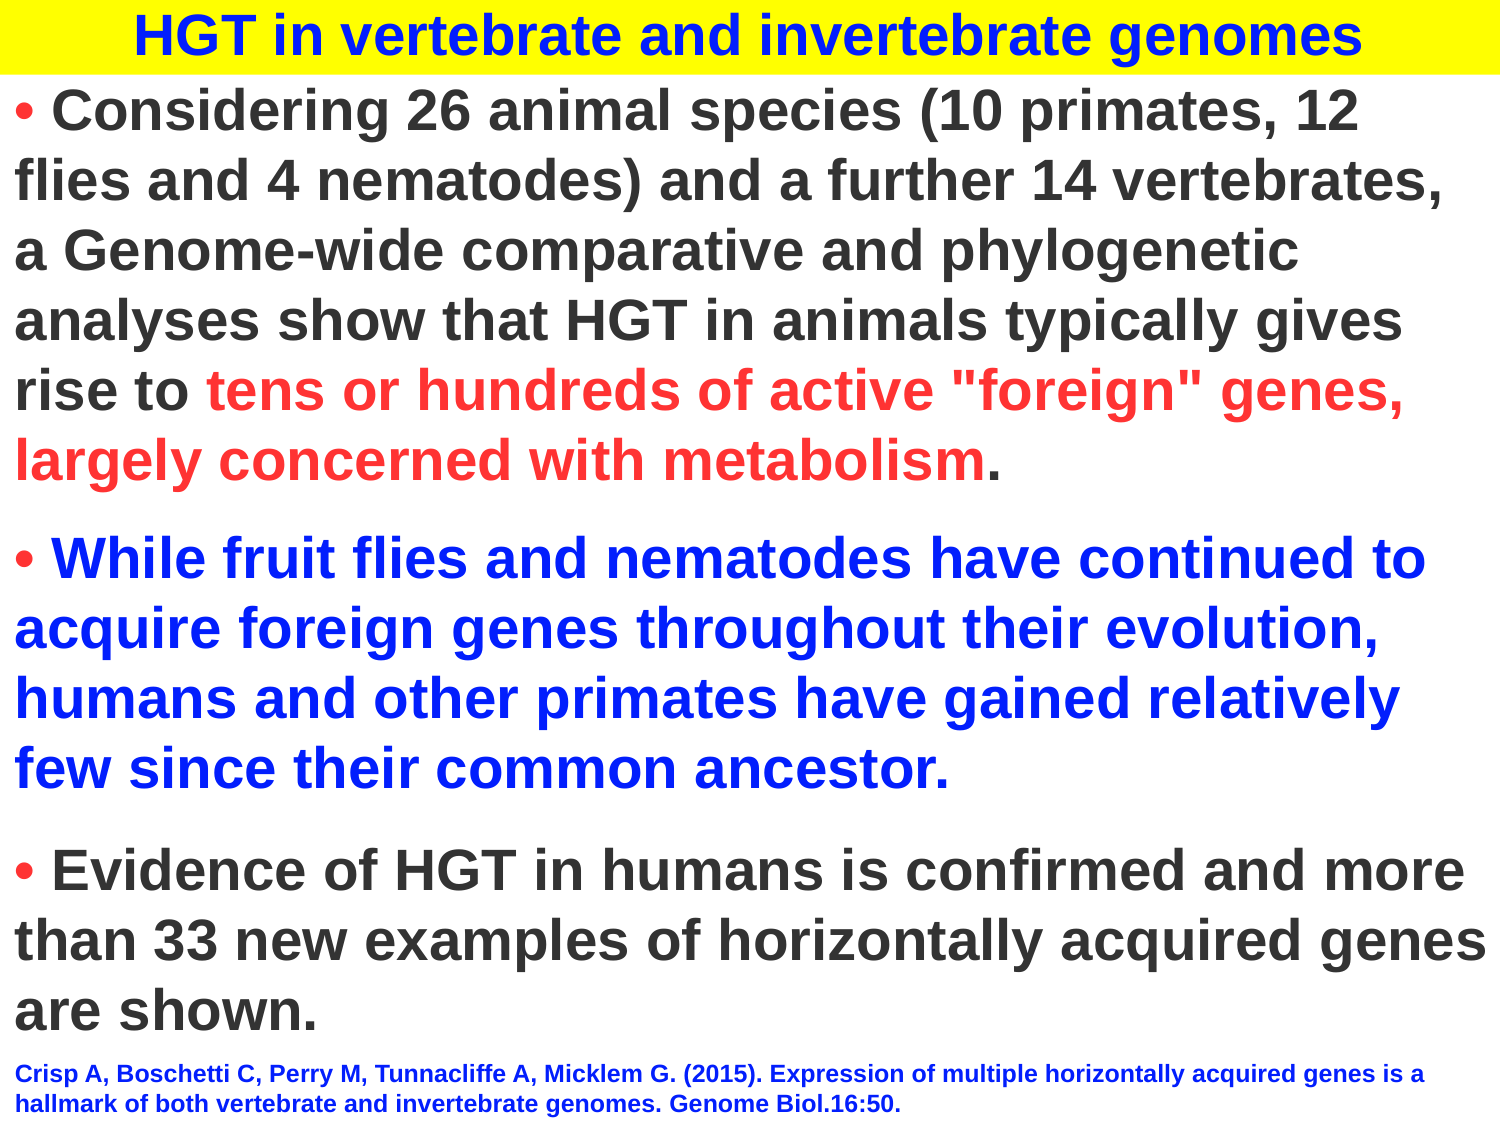

HGT in vertebrate and invertebrate genomes
• Considering 26 animal species (10 primates, 12 flies and 4 nematodes) and a further 14 vertebrates, a Genome-wide comparative and phylogenetic analyses show that HGT in animals typically gives rise to tens or hundreds of active "foreign" genes, largely concerned with metabolism.
• While fruit flies and nematodes have continued to acquire foreign genes throughout their evolution, humans and other primates have gained relatively few since their common ancestor.
• Evidence of HGT in humans is confirmed and more than 33 new examples of horizontally acquired genes are shown.
Crisp A, Boschetti C, Perry M, Tunnacliffe A, Micklem G. (2015). Expression of multiple horizontally acquired genes is a hallmark of both vertebrate and invertebrate genomes. Genome Biol.16:50.